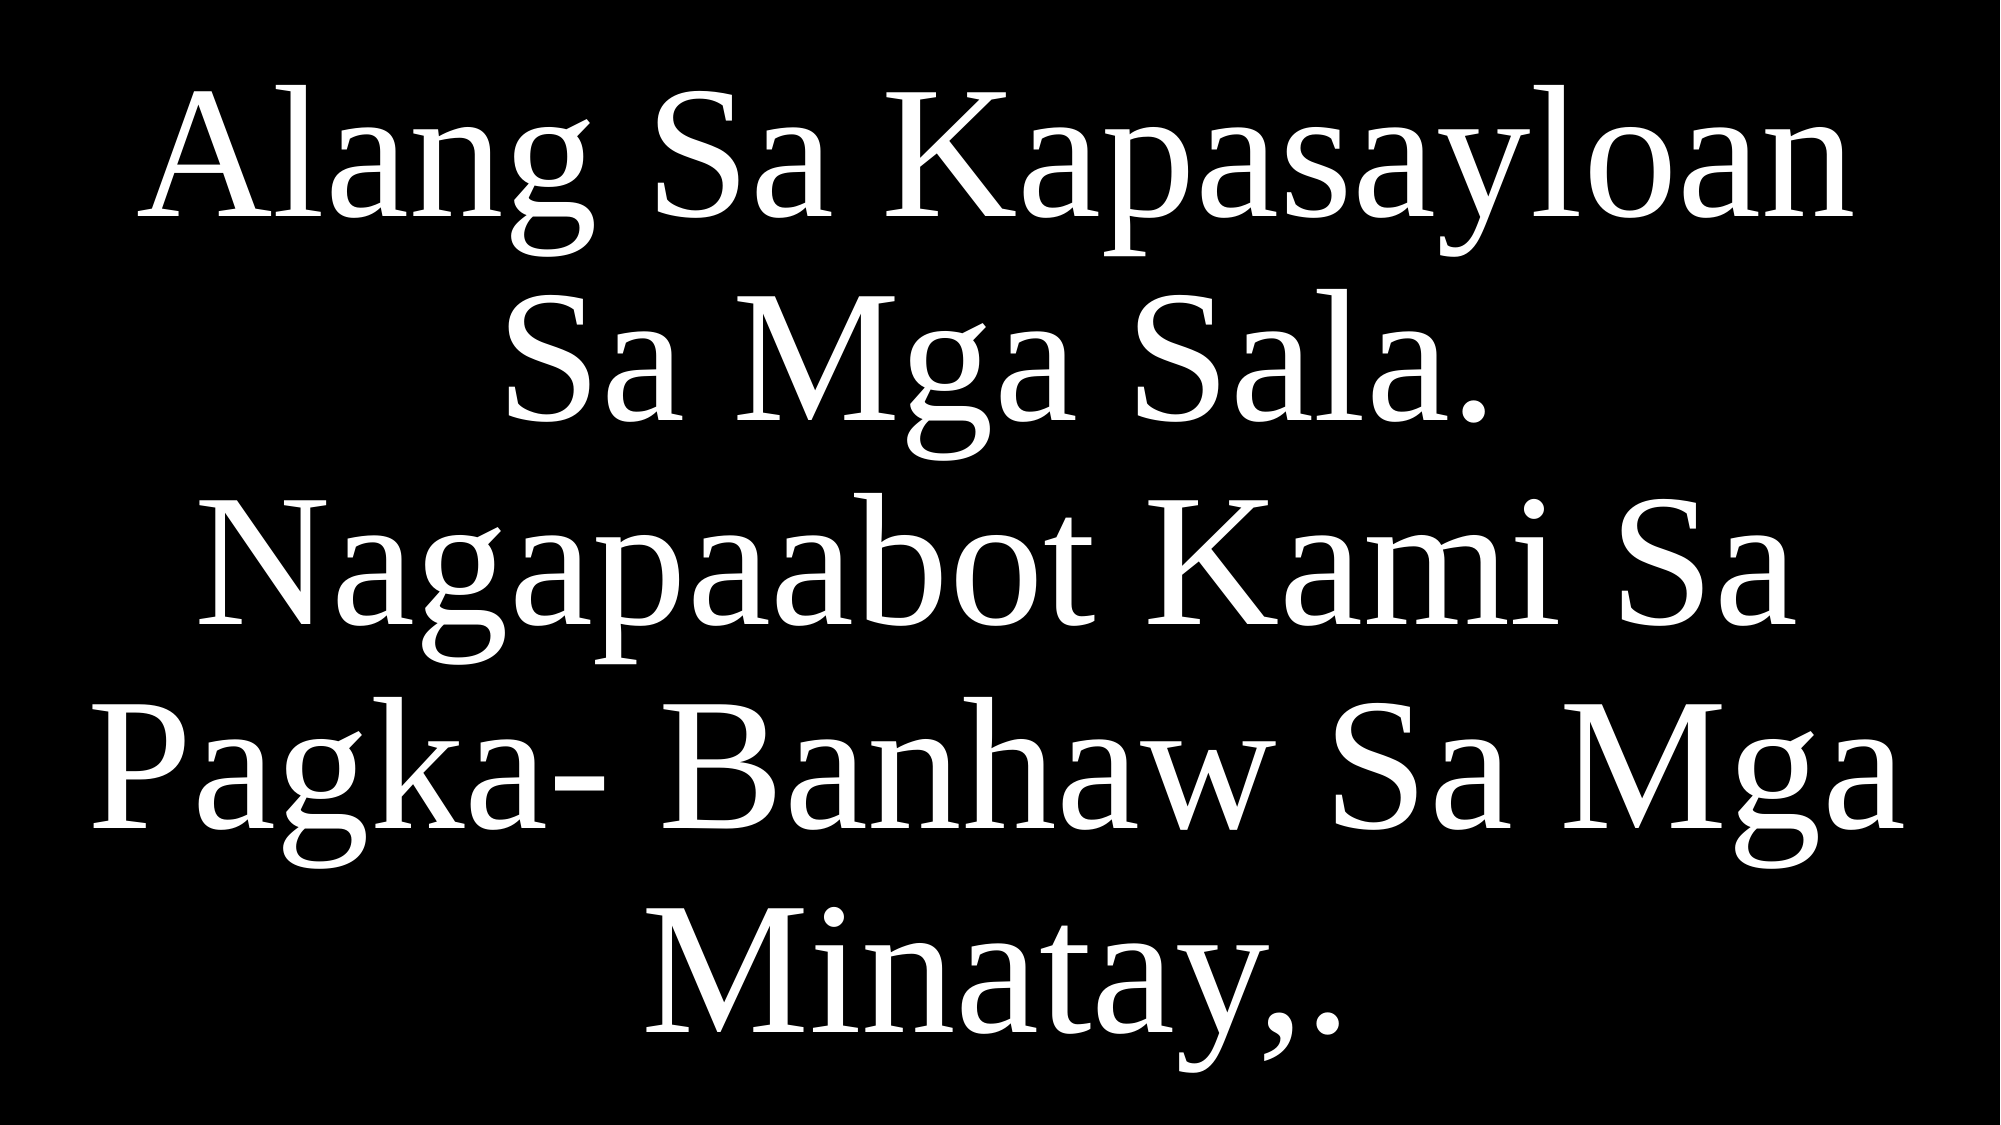

Alang Sa Kapasayloan Sa Mga Sala. Nagapaabot Kami Sa Pagka- Banhaw Sa Mga Minatay,.